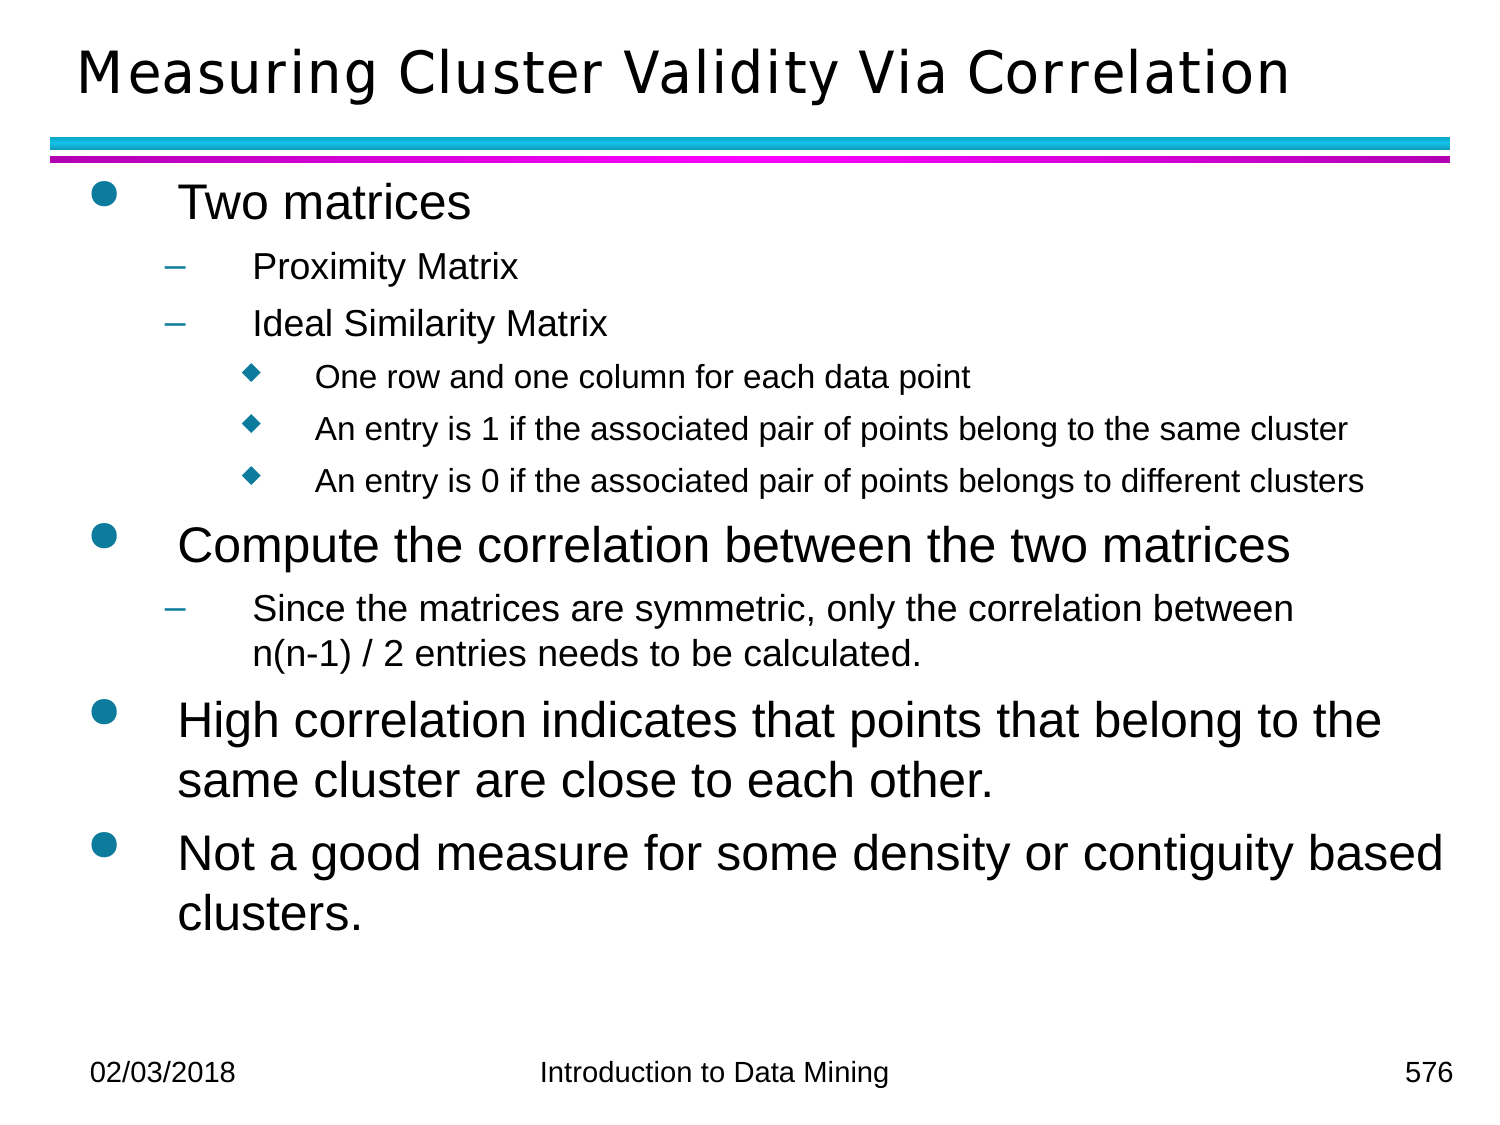

# Measuring Cluster Validity Via Correlation
Two matrices
Proximity Matrix
Ideal Similarity Matrix
One row and one column for each data point
An entry is 1 if the associated pair of points belong to the same cluster
An entry is 0 if the associated pair of points belongs to different clusters
Compute the correlation between the two matrices
Since the matrices are symmetric, only the correlation between
n(n-1) / 2 entries needs to be calculated.
High correlation indicates that points that belong to the same cluster are close to each other.
Not a good measure for some density or contiguity based clusters.